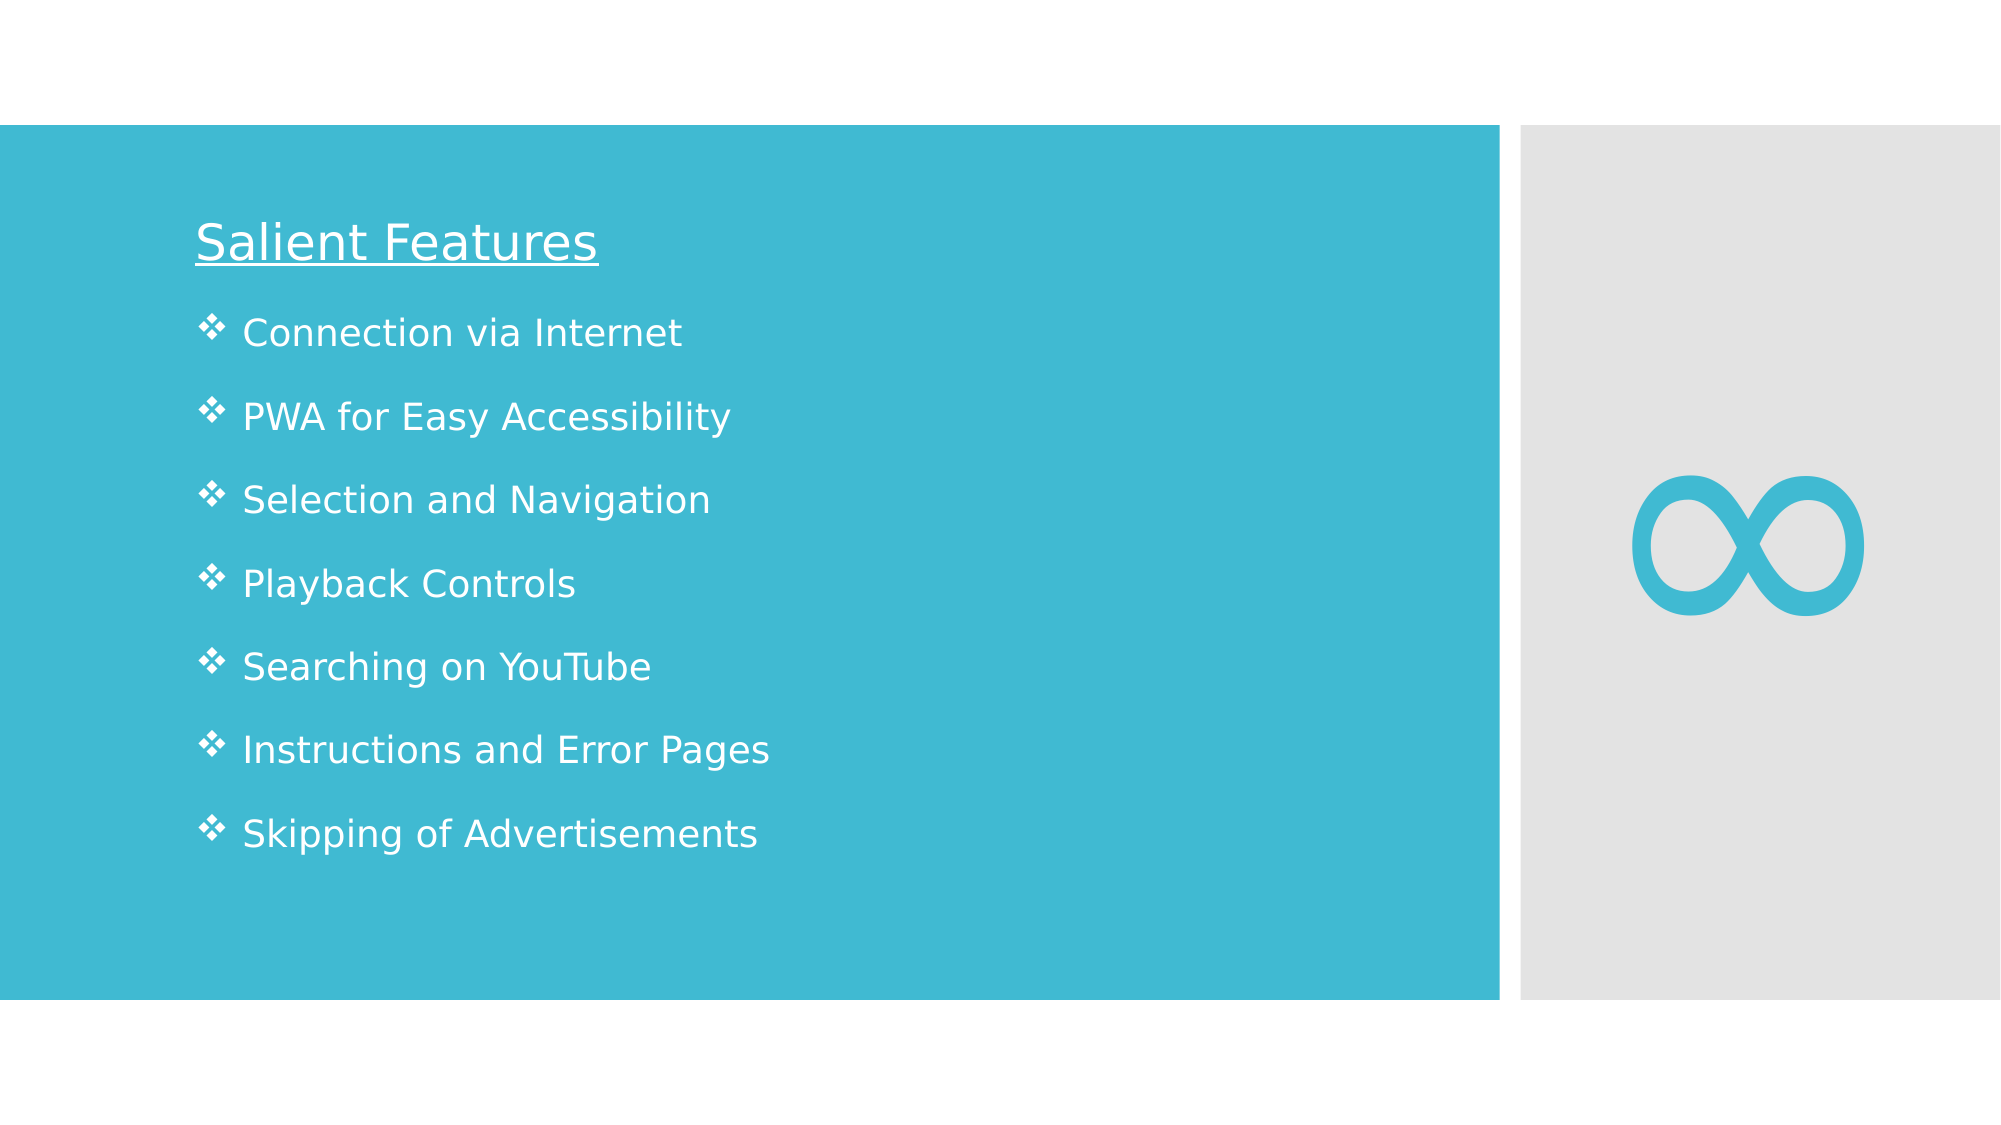

Salient Features
Connection via Internet
PWA for Easy Accessibility
Selection and Navigation
Playback Controls
Searching on YouTube
Instructions and Error Pages
Skipping of Advertisements
∞